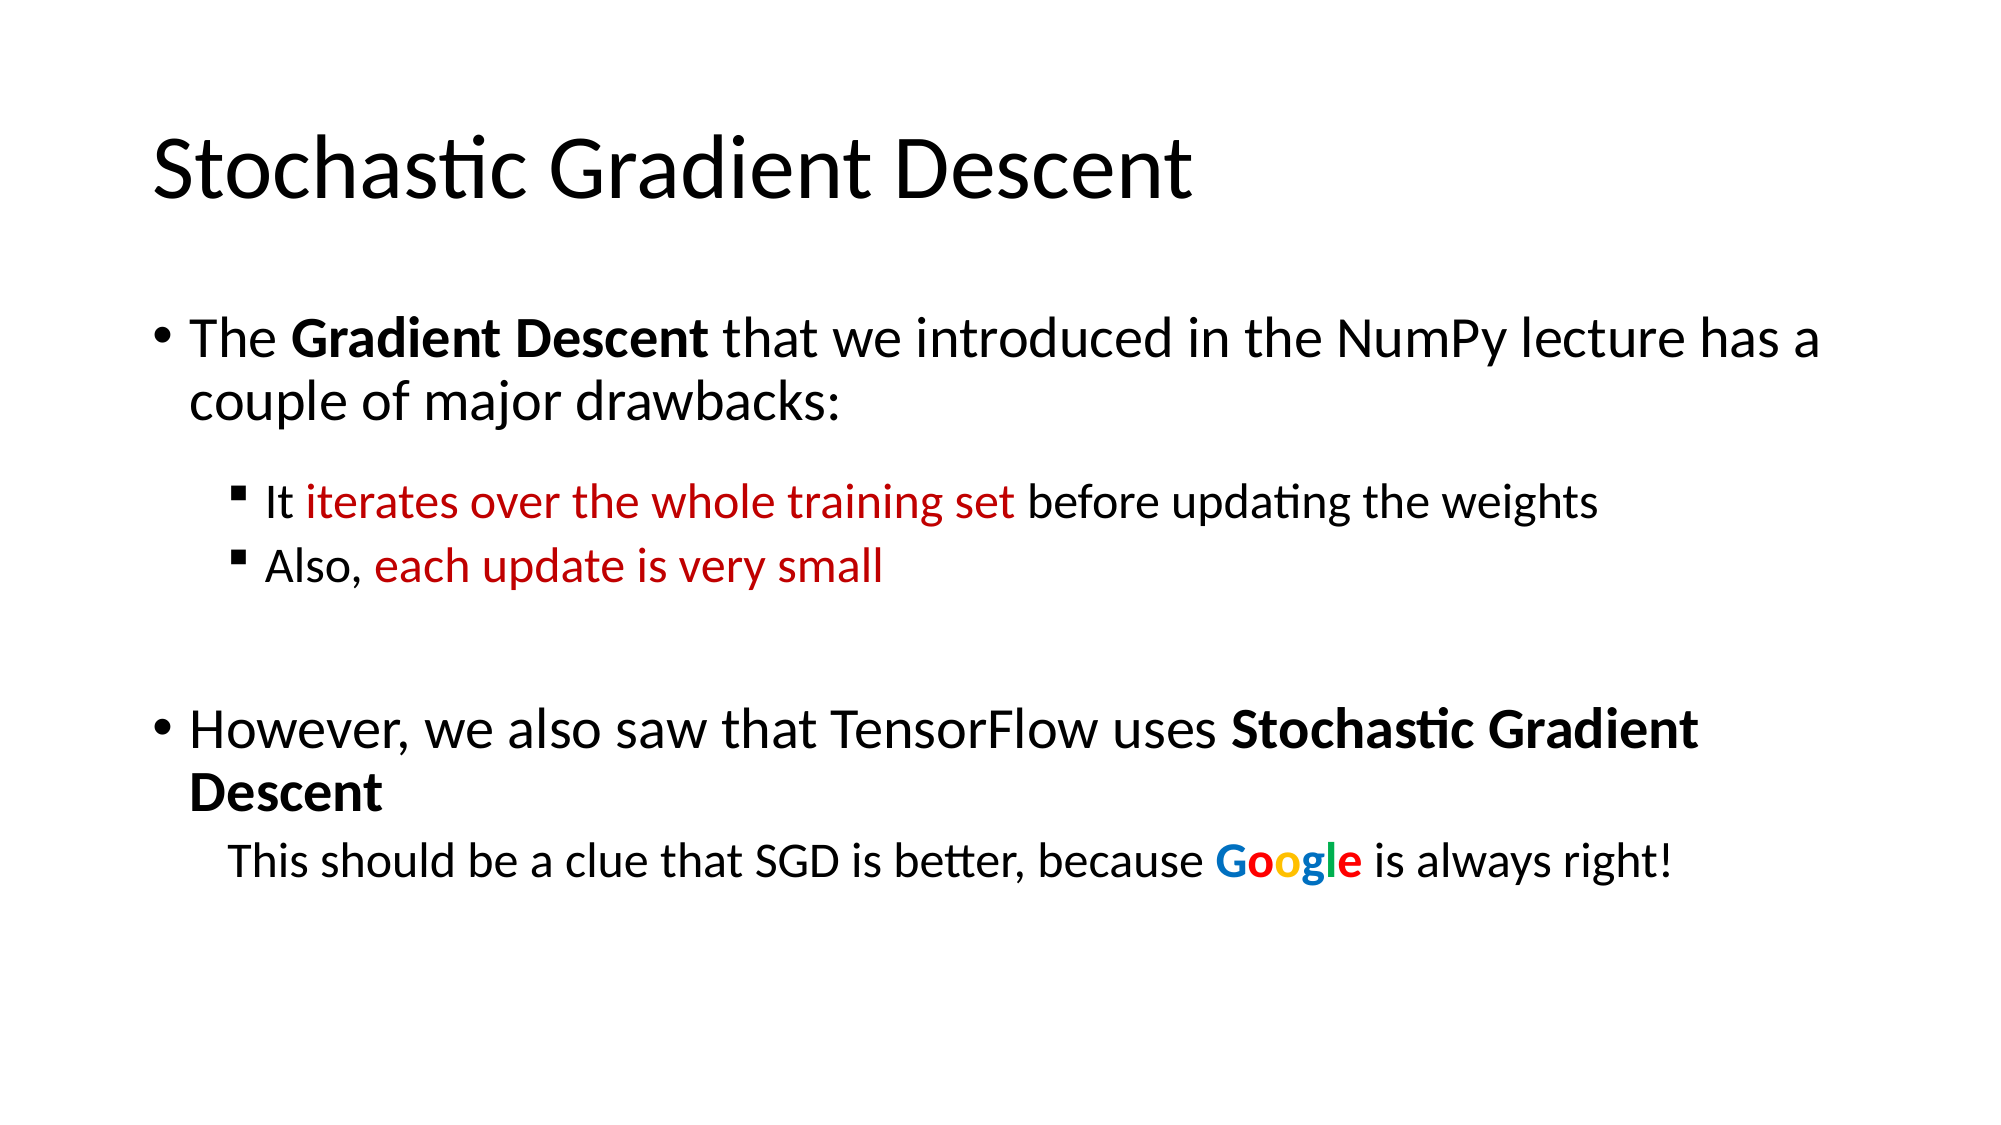

# Stochastic Gradient Descent
The Gradient Descent that we introduced in the NumPy lecture has a couple of major drawbacks:

It iterates over the whole training set before updating the weights
Also, each update is very small

However, we also saw that TensorFlow uses Stochastic Gradient Descent
This should be a clue that SGD is better, because Google is always right!